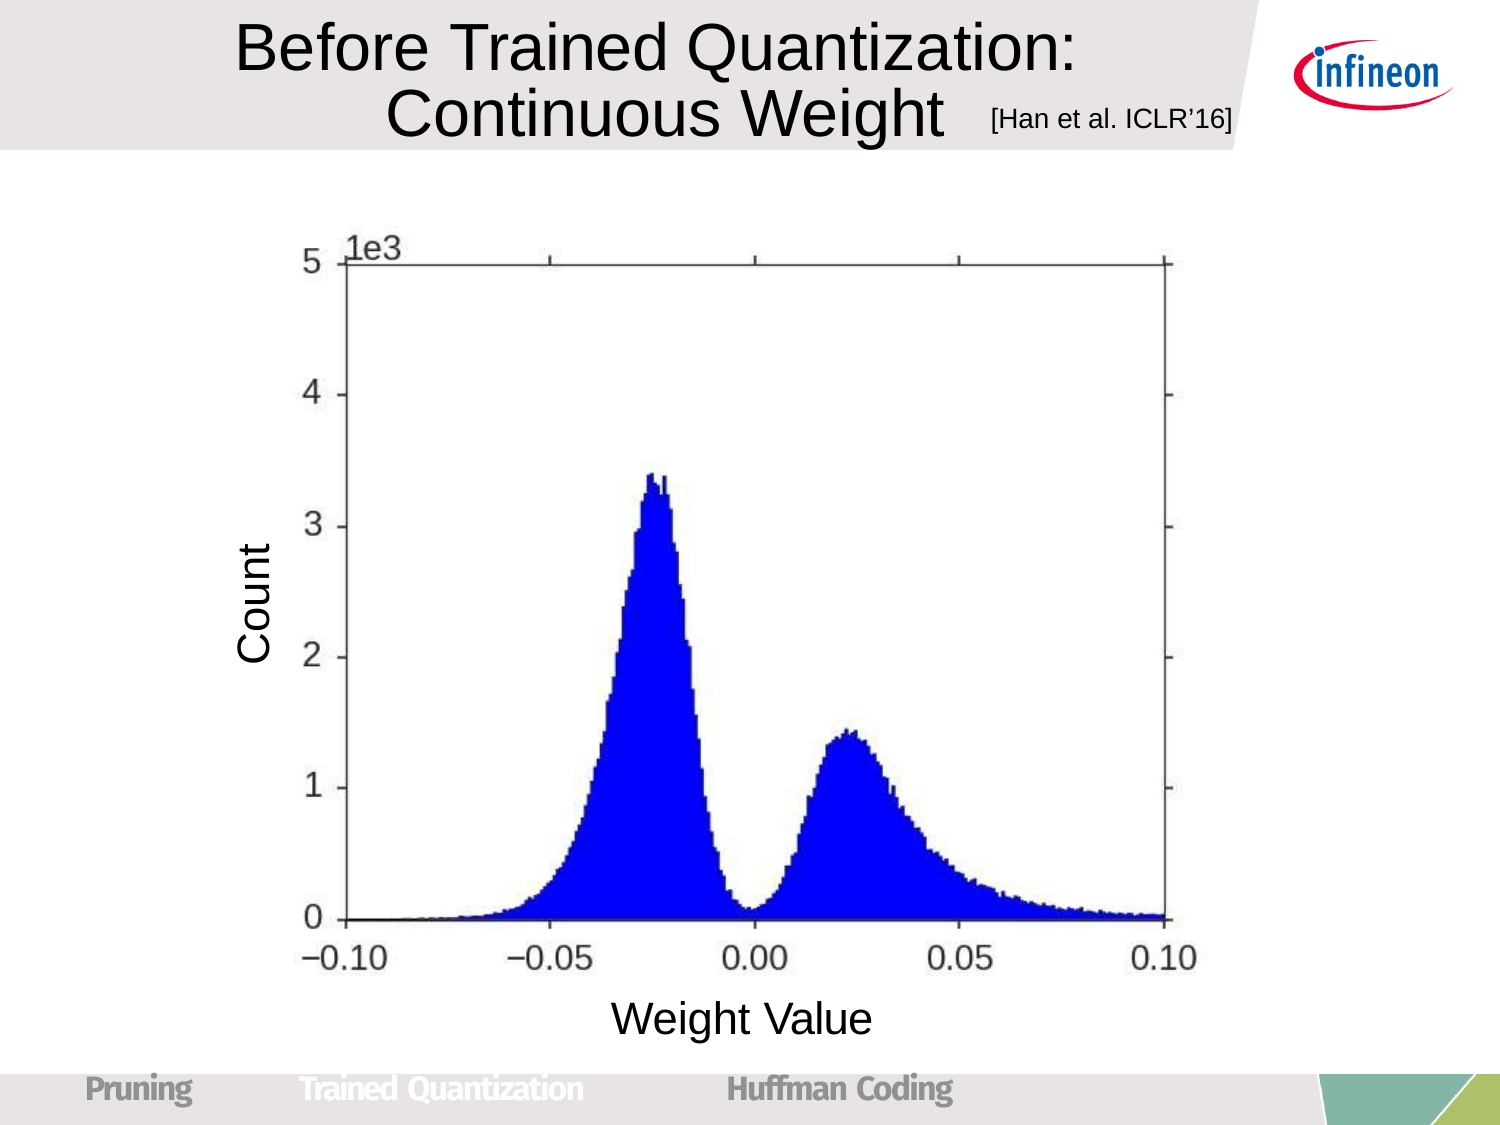

# Before Trained Quantization:  Continuous Weight
[Han et al. ICLR’16]

Count
131
Weight Value
Pruning
Trained Quantization
Huffman Coding